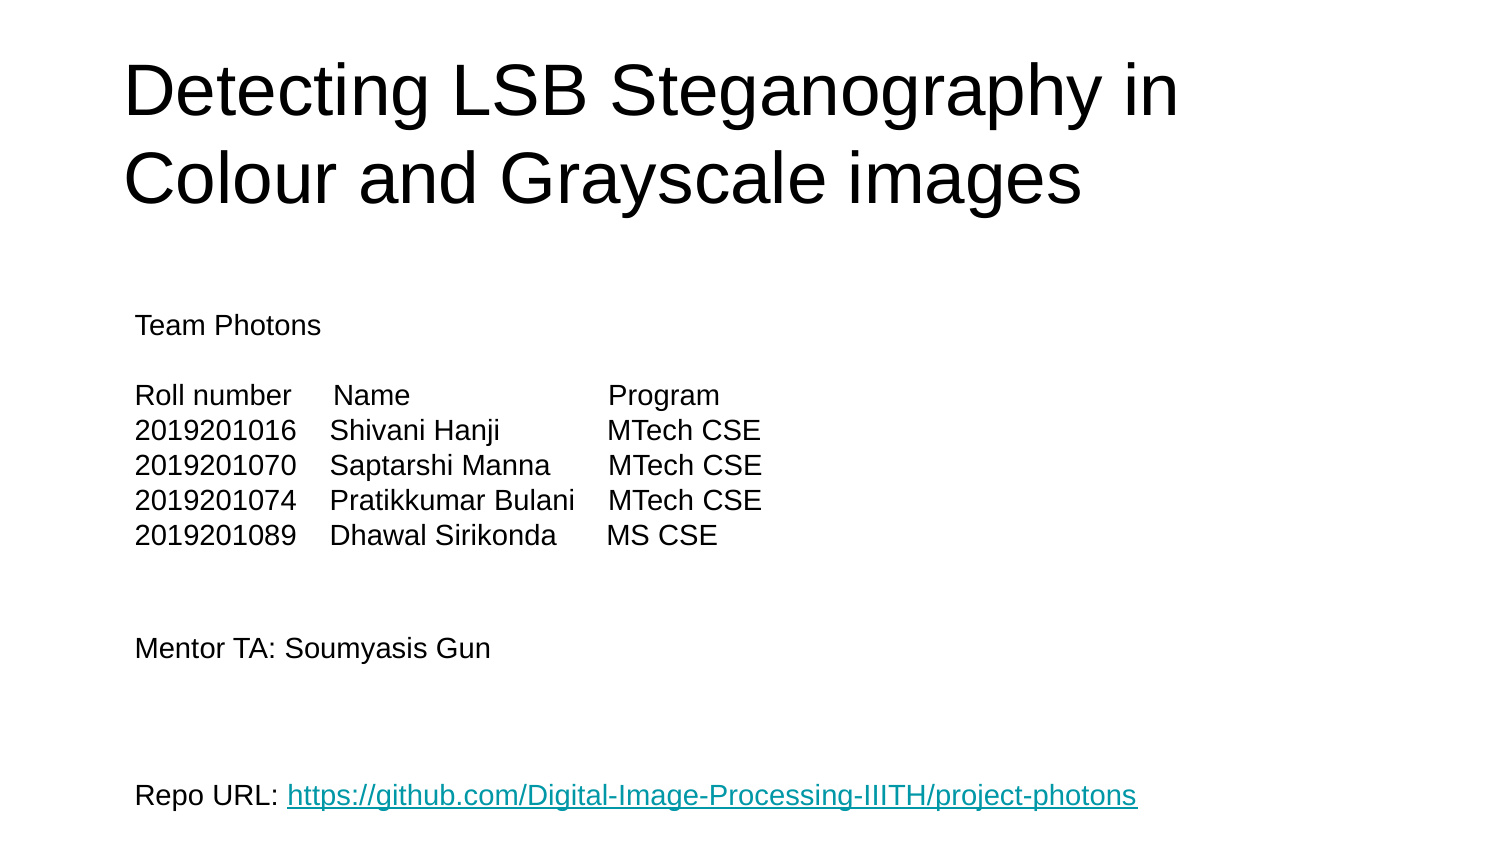

Detecting LSB Steganography in Colour and Grayscale images
Team Photons

Roll number     Name                        Program
2019201016    Shivani Hanji             MTech CSE
2019201070    Saptarshi Manna       MTech CSE
2019201074    Pratikkumar Bulani    MTech CSE
2019201089    Dhawal Sirikonda      MS CSE

Mentor TA: Soumyasis Gun

Repo URL: https://github.com/Digital-Image-Processing-IIITH/project-photons